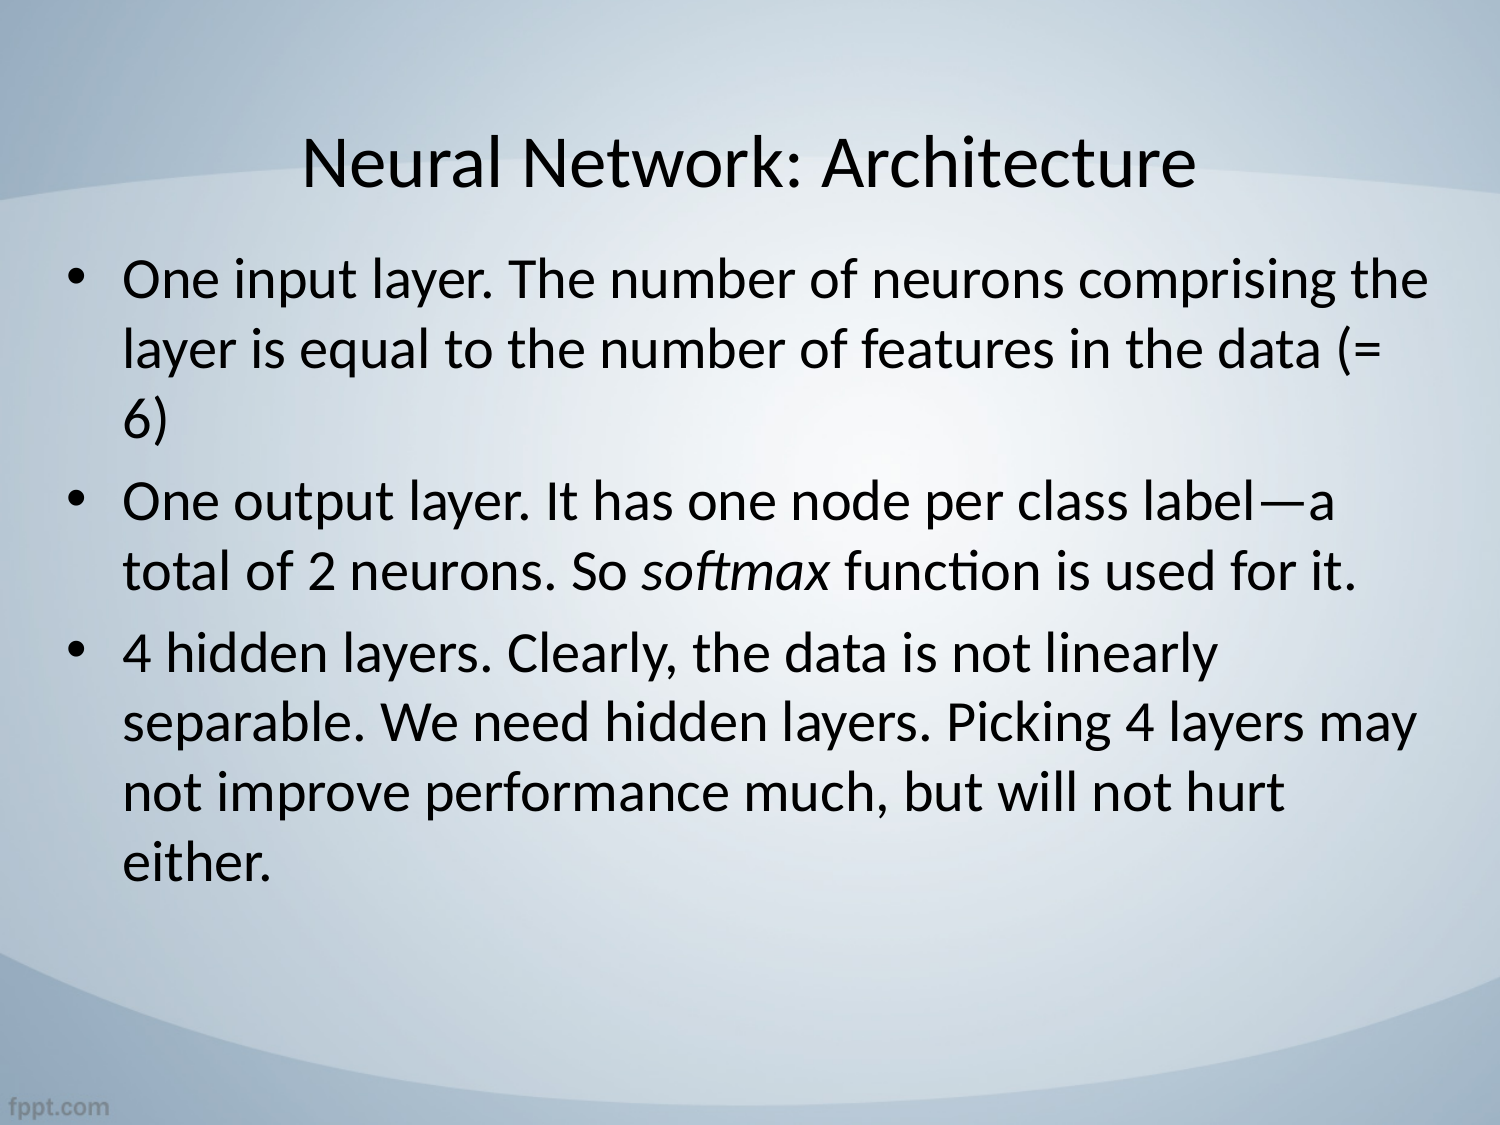

# Neural Network: Architecture
One input layer. The number of neurons comprising the layer is equal to the number of features in the data (= 6)
One output layer. It has one node per class label—a total of 2 neurons. So softmax function is used for it.
4 hidden layers. Clearly, the data is not linearly separable. We need hidden layers. Picking 4 layers may not improve performance much, but will not hurt either.